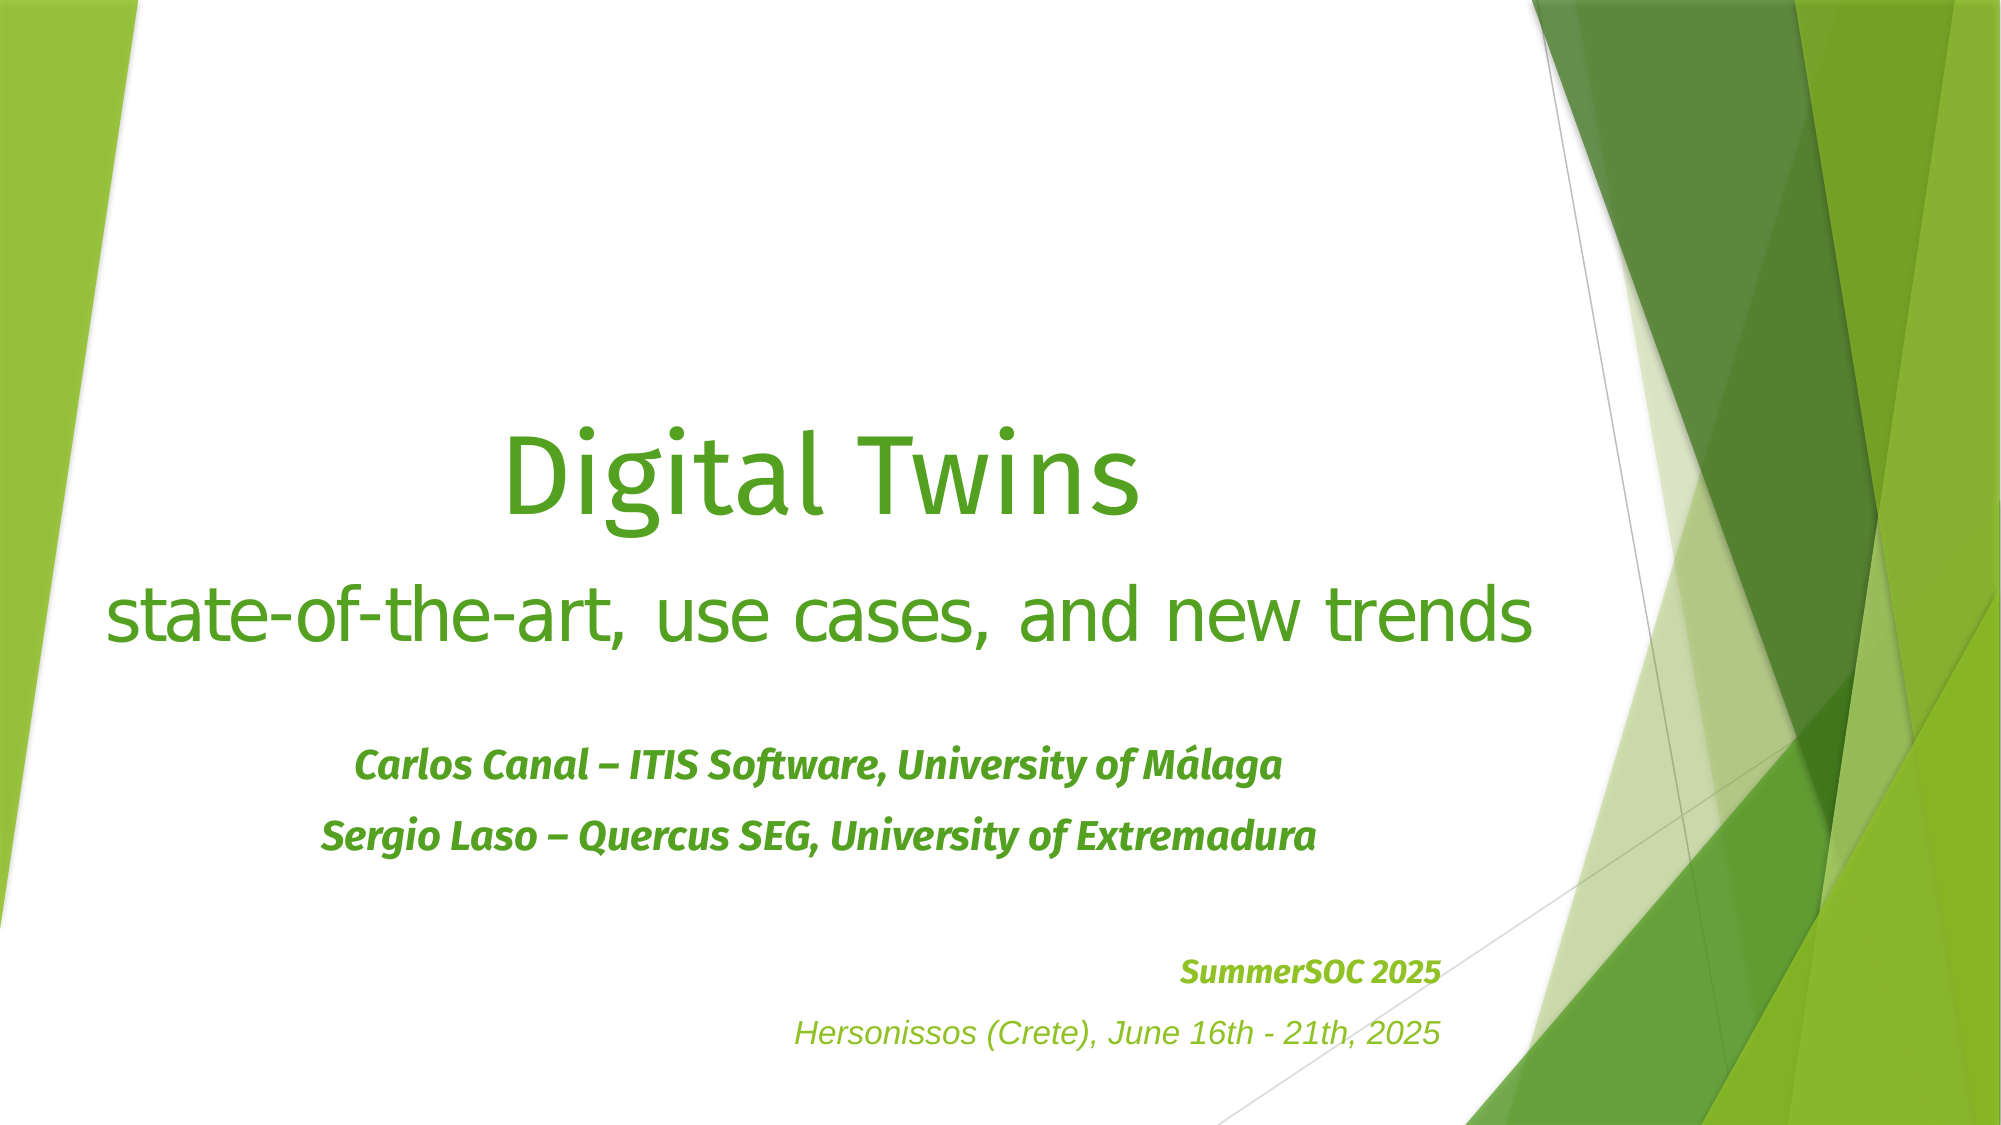

# Digital Twins state-of-the-art, use cases, and new trends

Carlos Canal – ITIS Software, University of Málaga
Sergio Laso – Quercus SEG, University of Extremadura

SummerSOC 2025
Hersonissos (Crete), June 16th - 21th, 2025